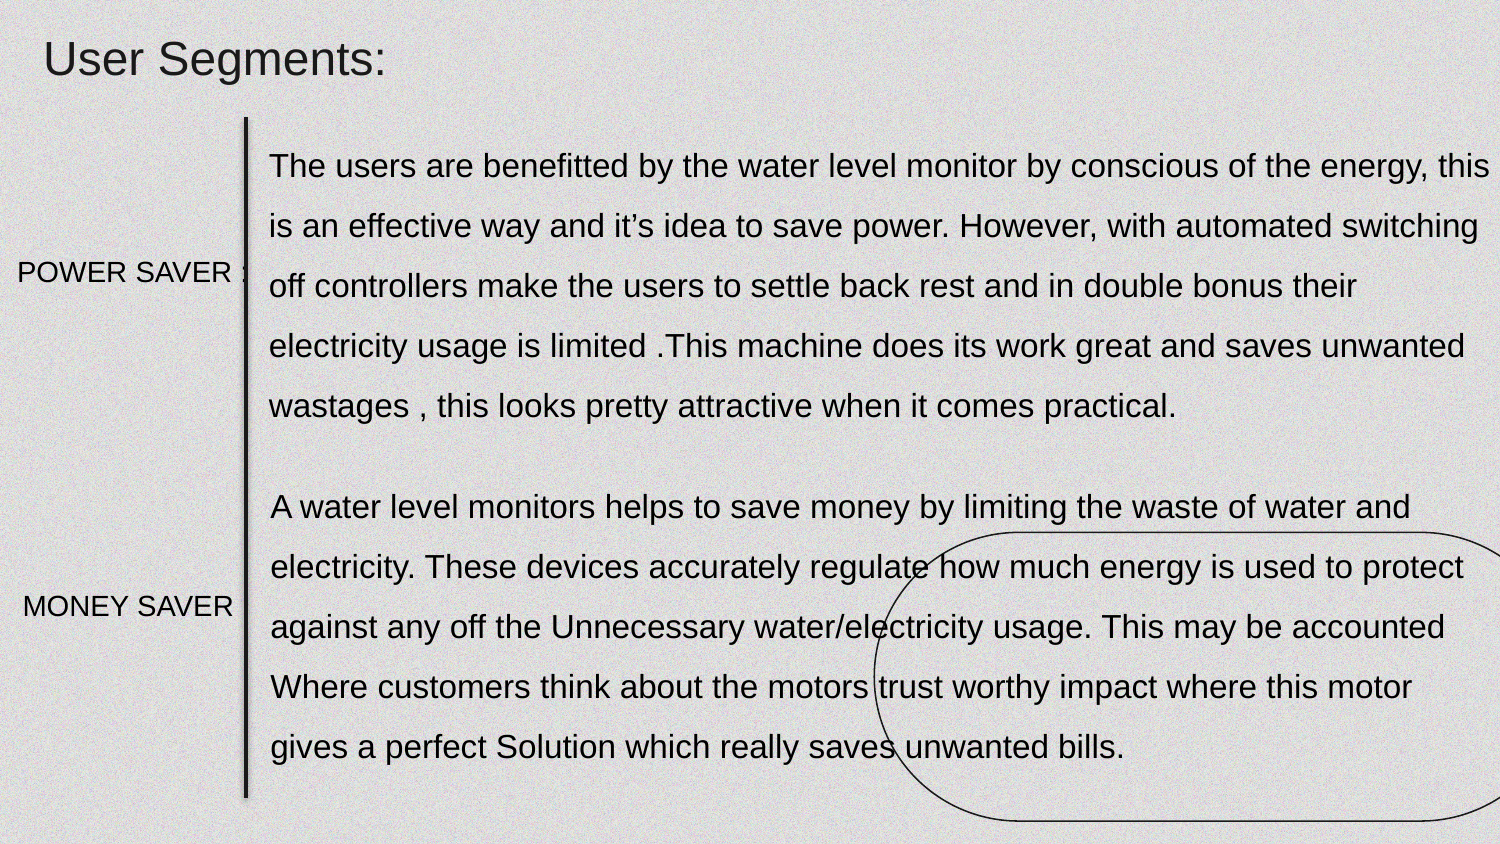

# User Segments:
The users are benefitted by the water level monitor by conscious of the energy, this
is an effective way and it’s idea to save power. However, with automated switching
off controllers make the users to settle back rest and in double bonus their
electricity usage is limited .This machine does its work great and saves unwanted
wastages , this looks pretty attractive when it comes practical.
POWER SAVER :
A water level monitors helps to save money by limiting the waste of water and
electricity. These devices accurately regulate how much energy is used to protect
against any off the Unnecessary water/electricity usage. This may be accounted
Where customers think about the motors trust worthy impact where this motor
gives a perfect Solution which really saves unwanted bills.

MONEY SAVER